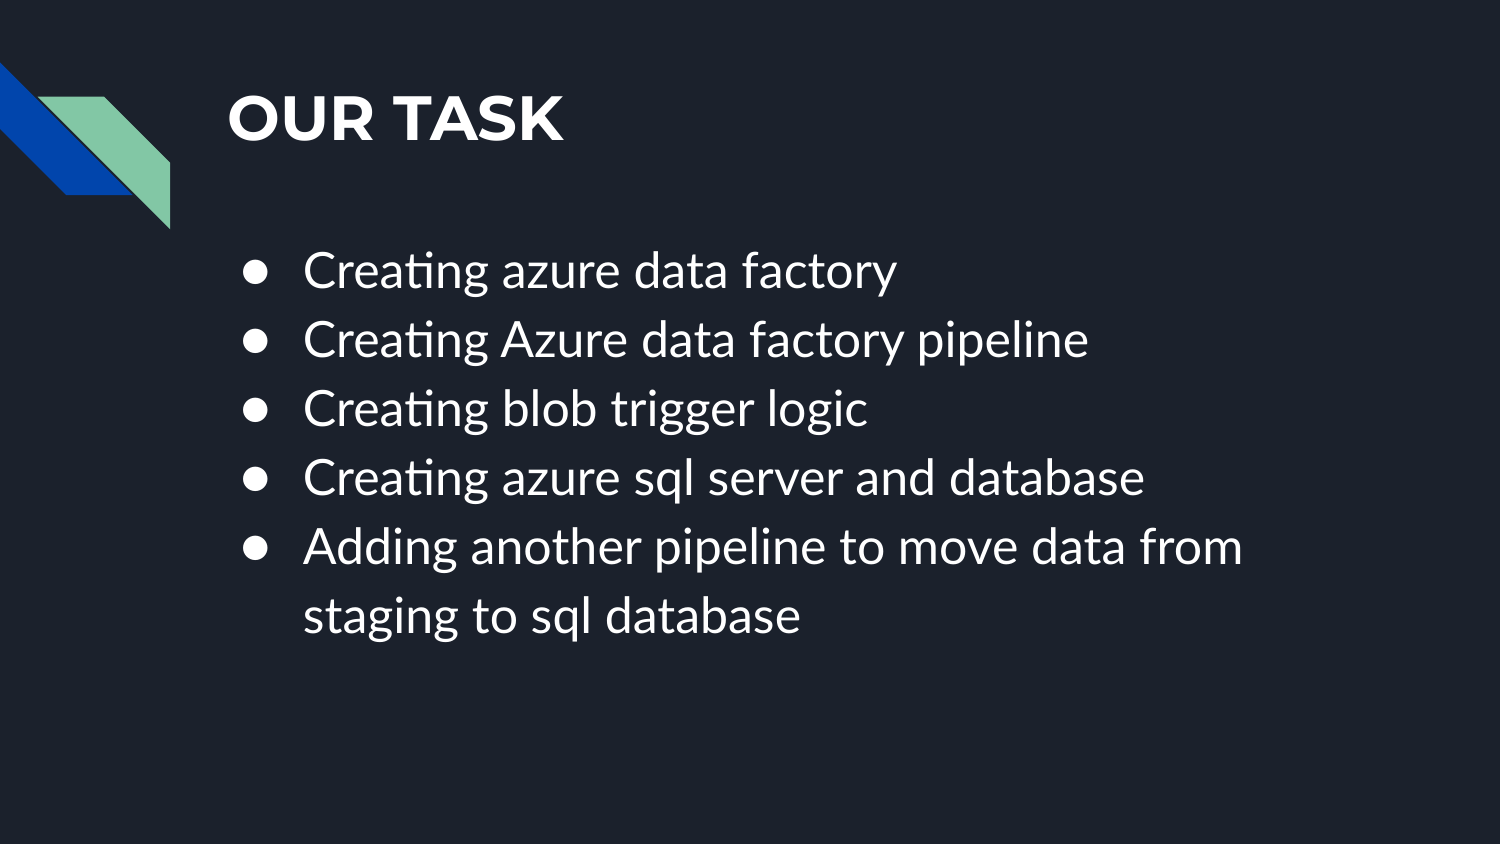

# OUR TASK
Creating azure data factory
Creating Azure data factory pipeline
Creating blob trigger logic
Creating azure sql server and database
Adding another pipeline to move data from staging to sql database